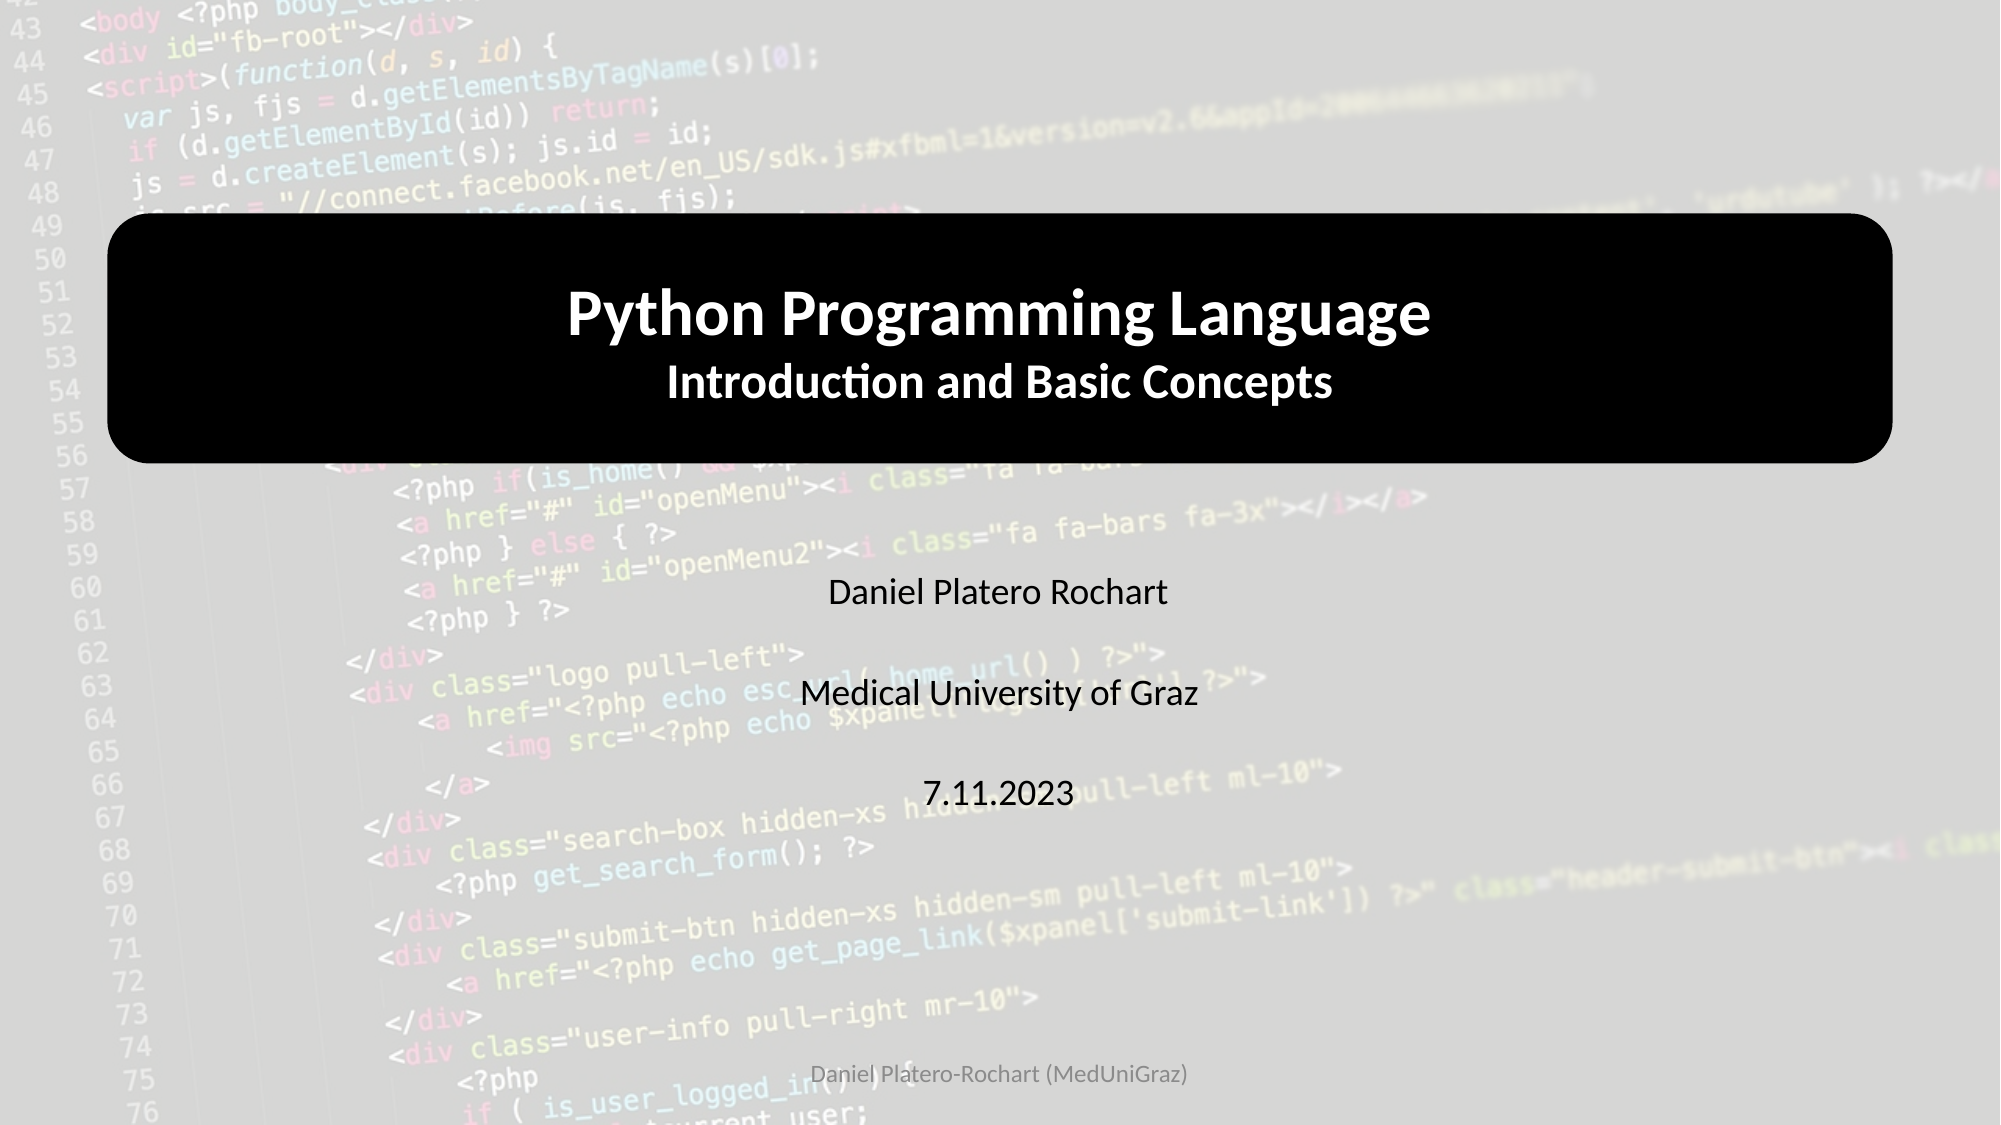

Python Programming Language
Introduction and Basic Concepts
Daniel Platero Rochart
Medical University of Graz
7.11.2023
Daniel Platero-Rochart (MedUniGraz)